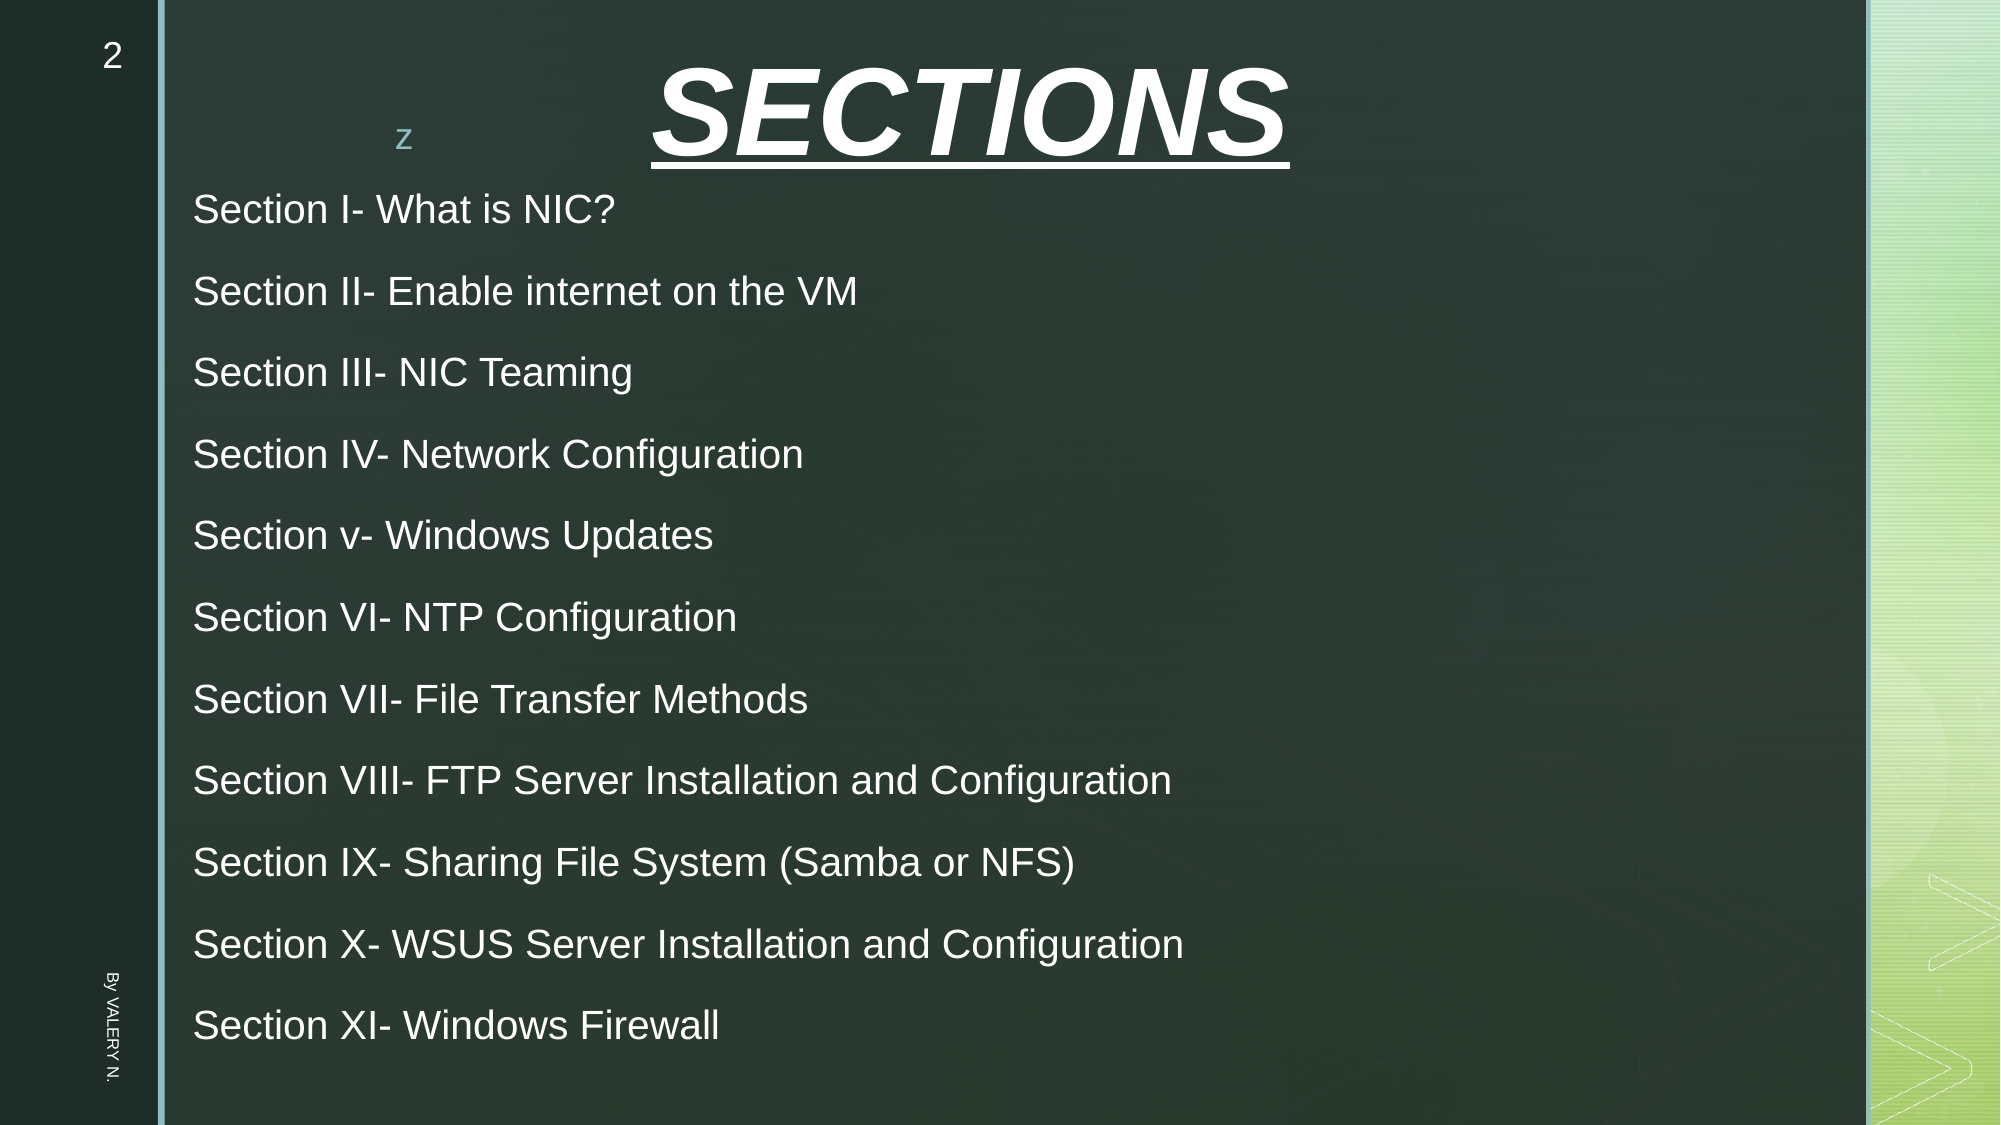

2
# SECTIONS
Section I- What is NIC?
Section II- Enable internet on the VM
Section III- NIC Teaming
Section IV- Network Configuration
Section v- Windows Updates
Section VI- NTP Configuration
Section VII- File Transfer Methods
Section VIII- FTP Server Installation and Configuration
Section IX- Sharing File System (Samba or NFS)
Section X- WSUS Server Installation and Configuration
Section XI- Windows Firewall
By VALERY N.